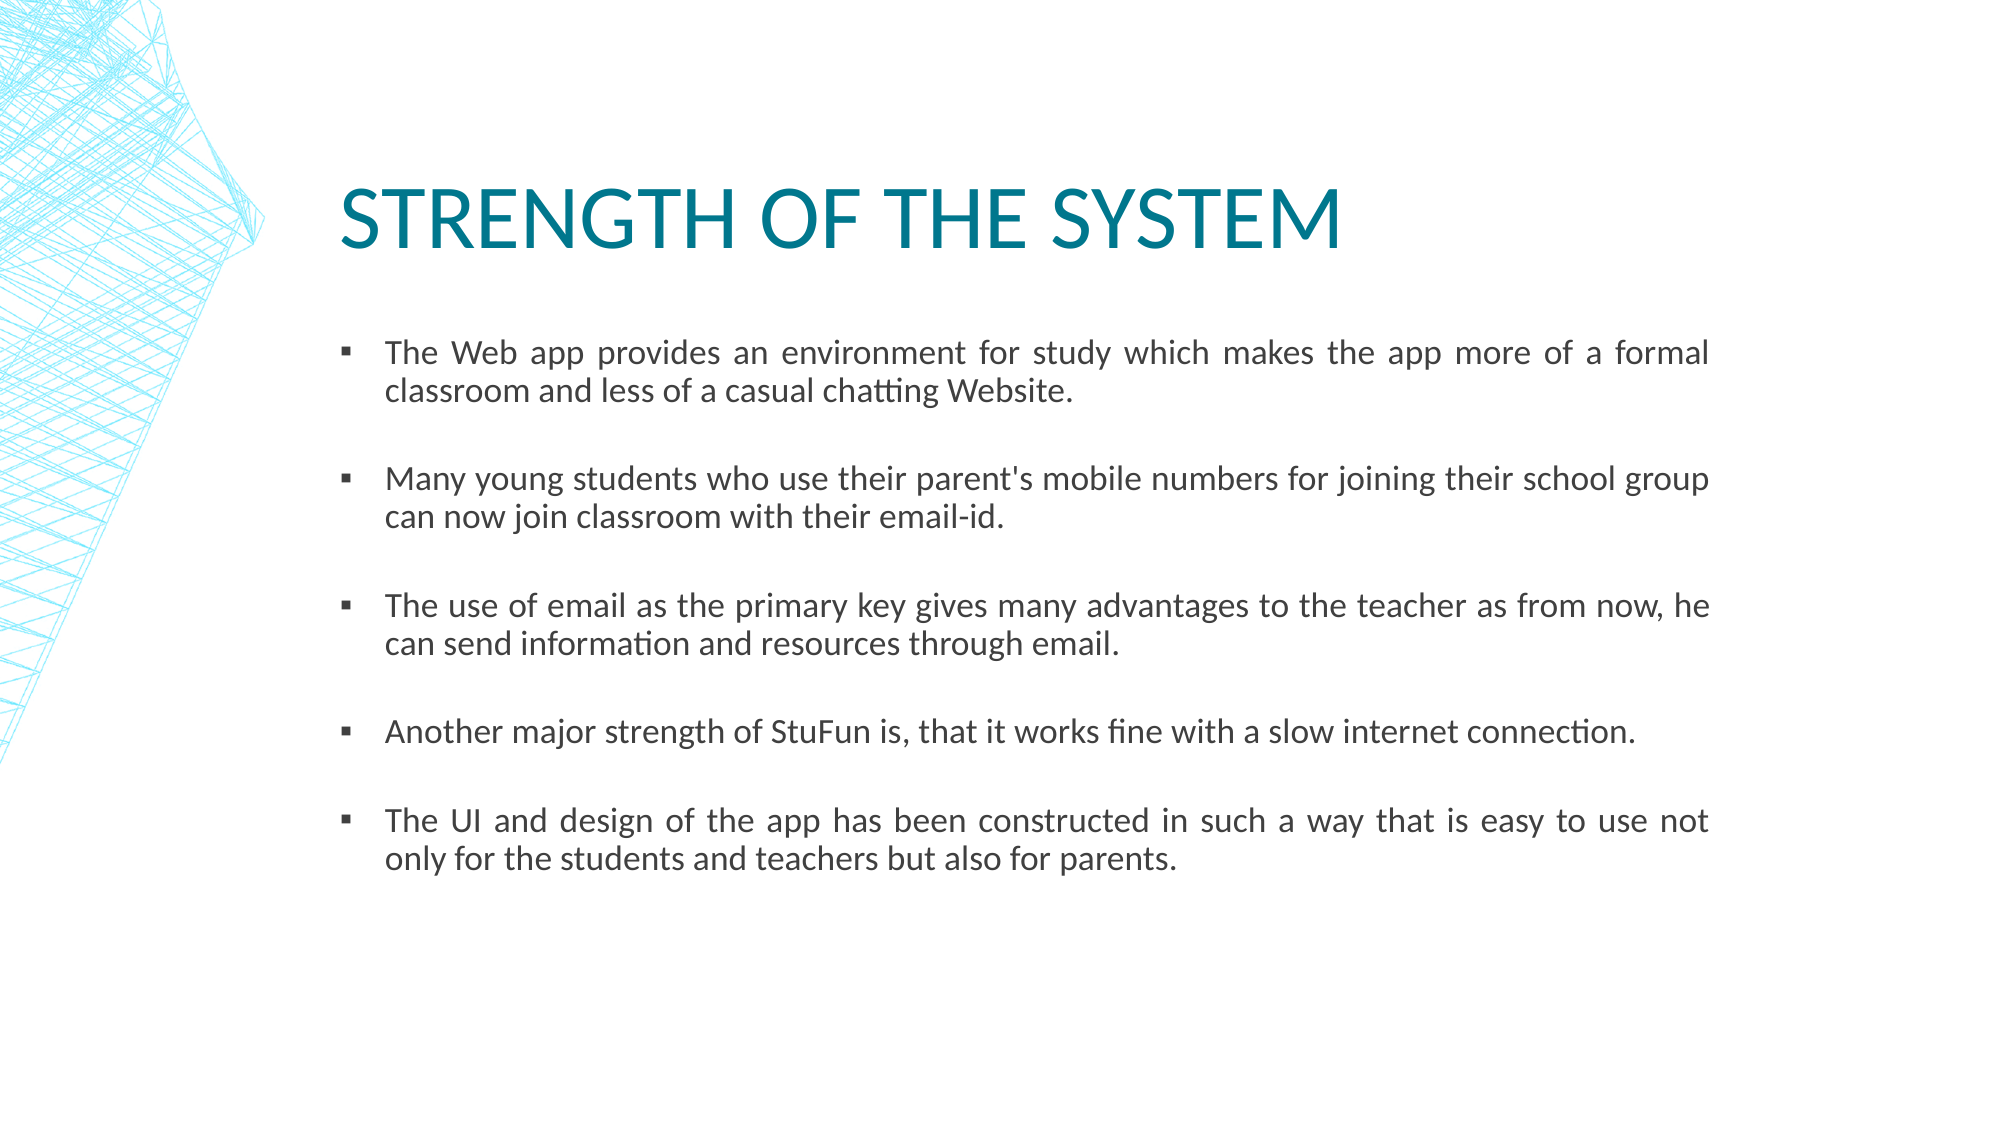

# Strength of the system
The Web app provides an environment for study which makes the app more of a formal classroom and less of a casual chatting Website.
Many young students who use their parent's mobile numbers for joining their school group can now join classroom with their email-id.
The use of email as the primary key gives many advantages to the teacher as from now, he can send information and resources through email.
Another major strength of StuFun is, that it works fine with a slow internet connection.
The UI and design of the app has been constructed in such a way that is easy to use not only for the students and teachers but also for parents.